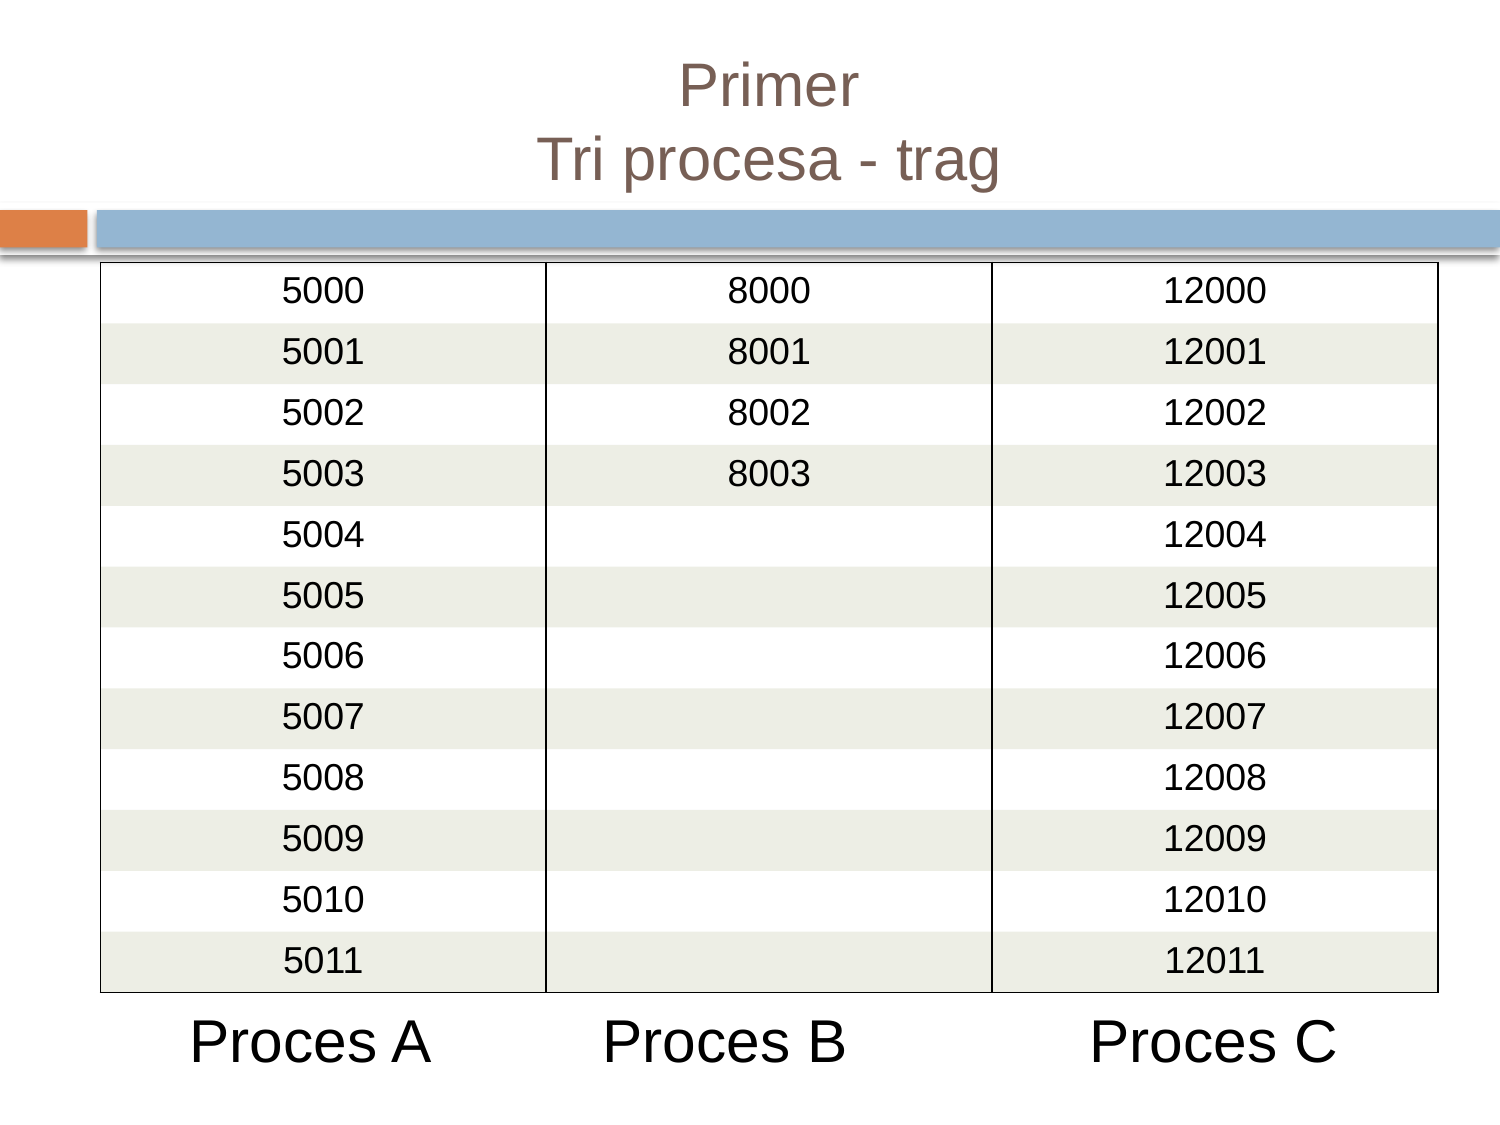

# Primer Tri procesa - trag
| 5000 | 8000 | 12000 |
| --- | --- | --- |
| 5001 | 8001 | 12001 |
| 5002 | 8002 | 12002 |
| 5003 | 8003 | 12003 |
| 5004 |  | 12004 |
| 5005 |  | 12005 |
| 5006 |  | 12006 |
| 5007 |  | 12007 |
| 5008 |  | 12008 |
| 5009 |  | 12009 |
| 5010 |  | 12010 |
| 5011 |  | 12011 |
Proces A
Proces B
Proces C